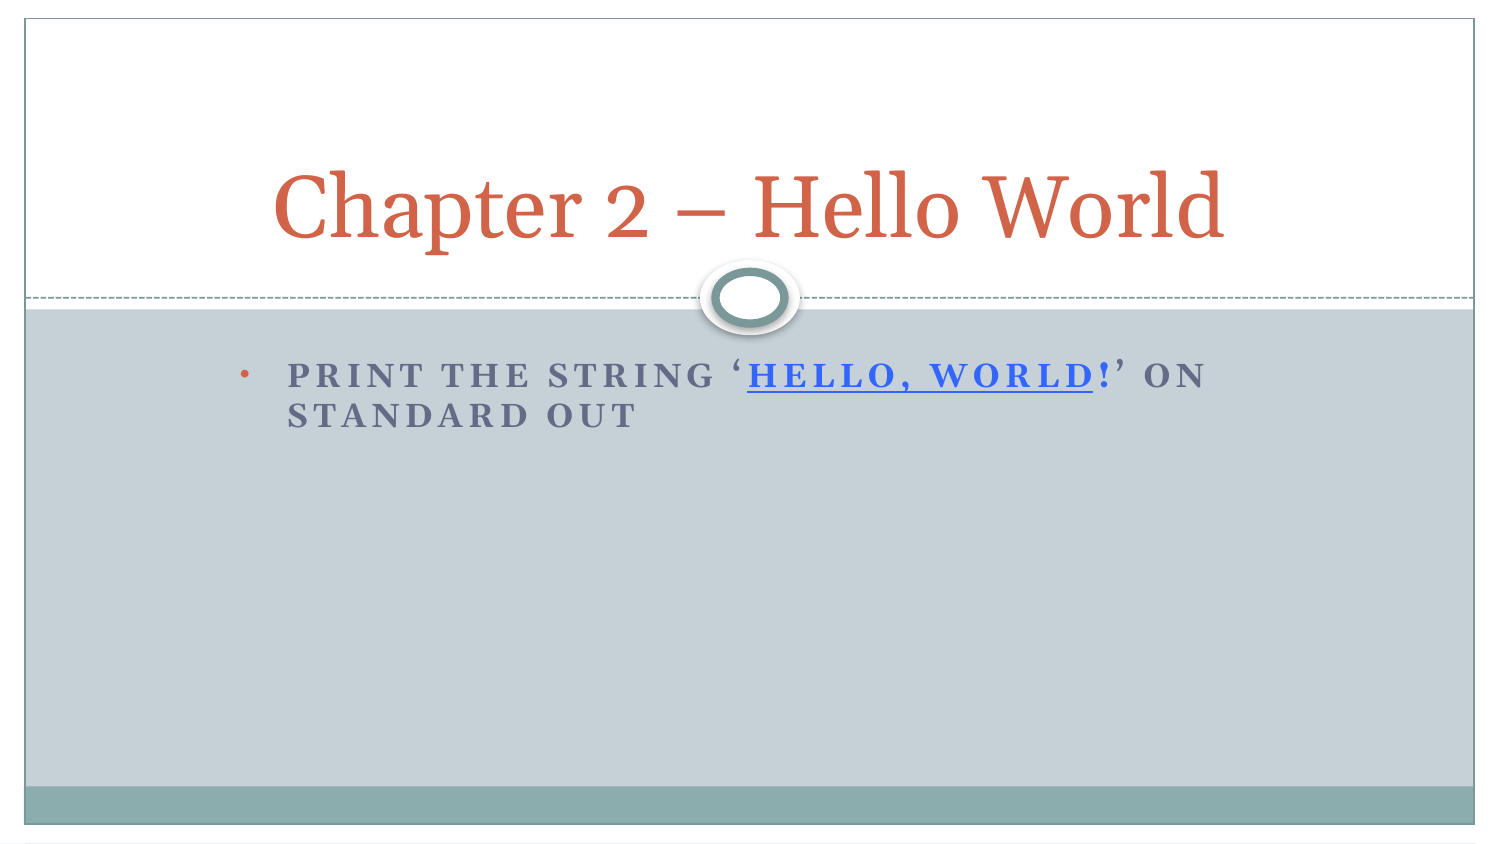

# Chapter 2 – Hello World
Print the string ‘Hello, World!’ on Standard out